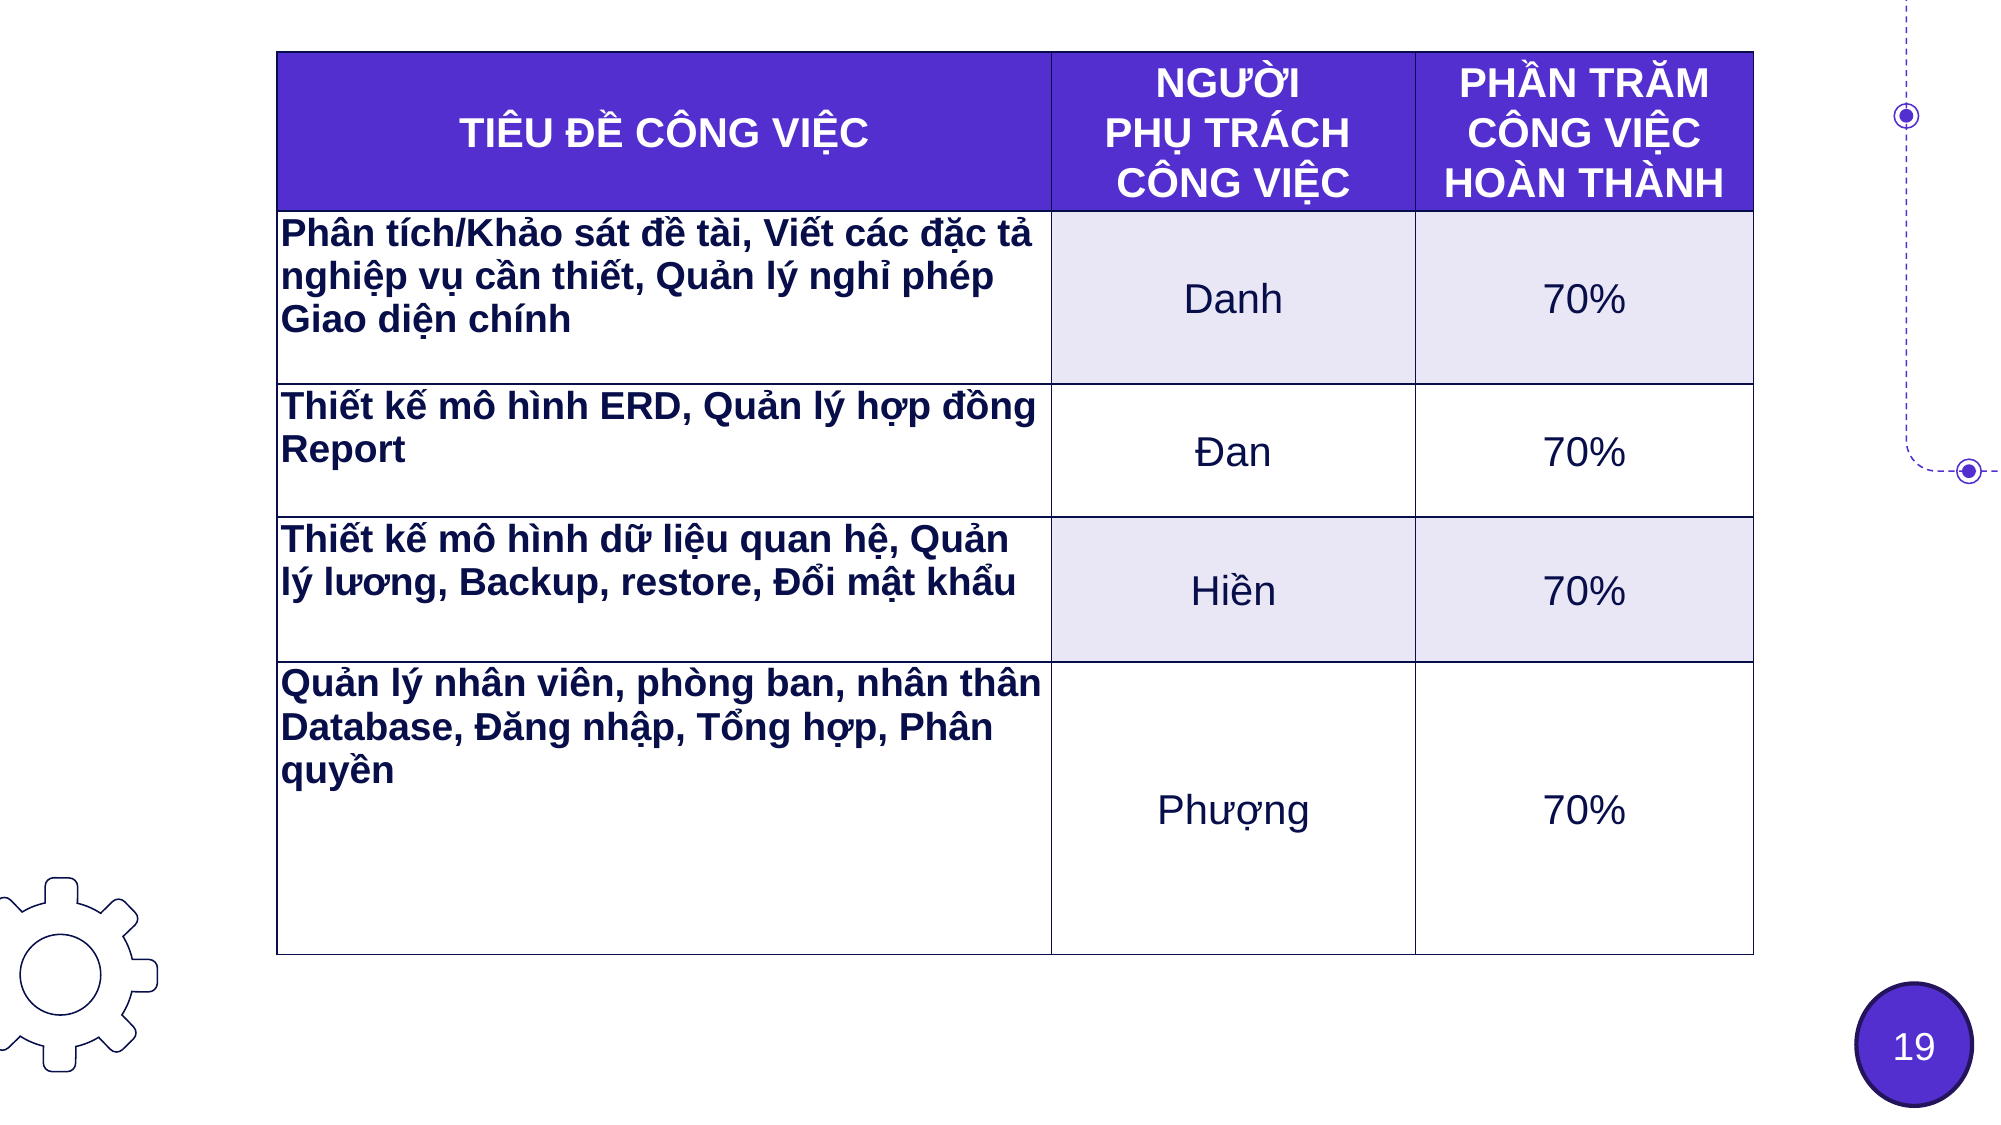

| TIÊU ĐỀ CÔNG VIỆC | NGƯỜI PHỤ TRÁCH CÔNG VIỆC | PHẦN TRĂM CÔNG VIỆC HOÀN THÀNH |
| --- | --- | --- |
| Phân tích/Khảo sát đề tài, Viết các đặc tả nghiệp vụ cần thiết, Quản lý nghỉ phép Giao diện chính | Danh | 70% |
| Thiết kế mô hình ERD, Quản lý hợp đồng Report | Đan | 70% |
| Thiết kế mô hình dữ liệu quan hệ, Quản lý lương, Backup, restore, Đổi mật khẩu | Hiền | 70% |
| Quản lý nhân viên, phòng ban, nhân thân Database, Đăng nhập, Tổng hợp, Phân quyền | Phượng | 70% |
19